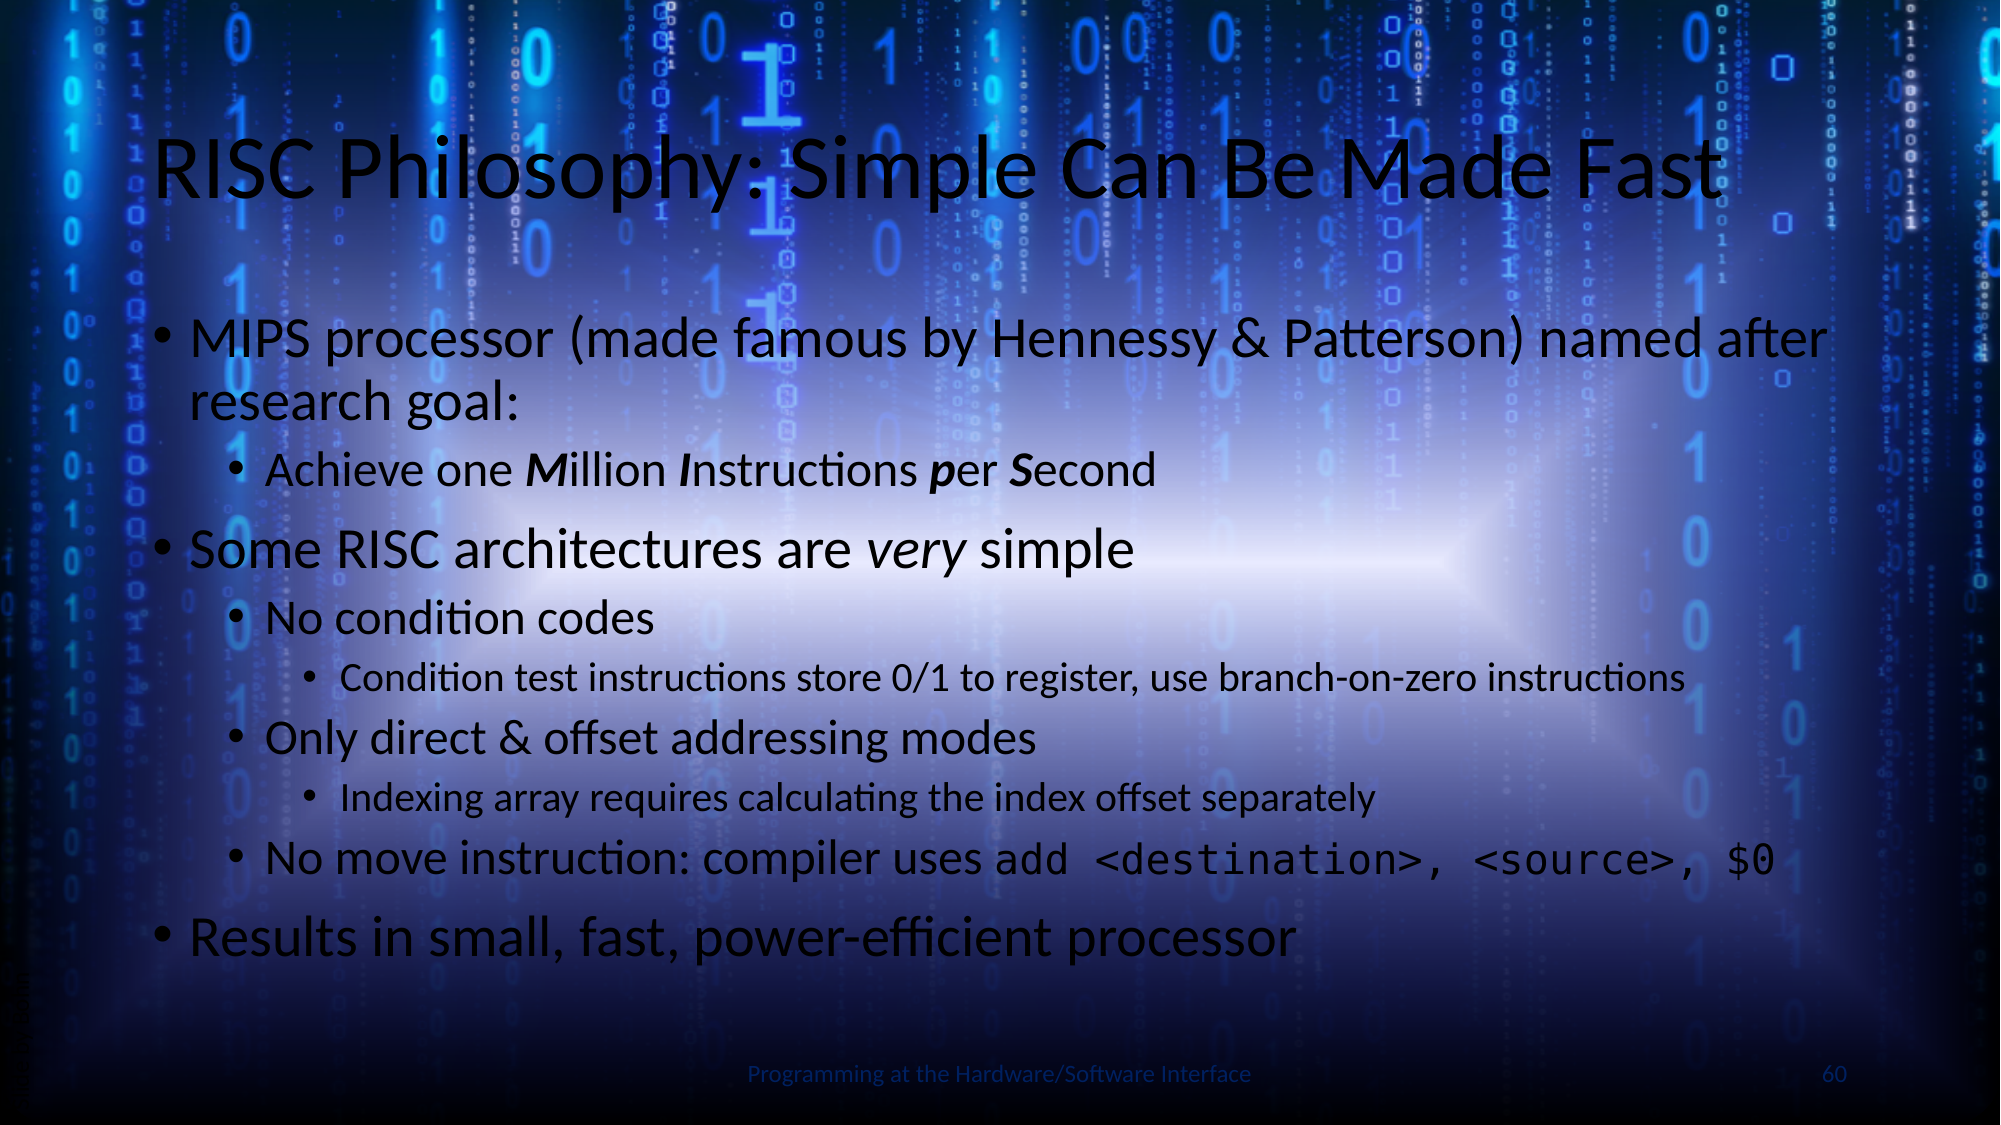

# RISC Philosophy: Simple Can Be Made Fast
MIPS processor (made famous by Hennessy & Patterson) named after research goal:
Achieve one Million Instructions per Second
Some RISC architectures are very simple
No condition codes
Condition test instructions store 0/1 to register, use branch-on-zero instructions
Only direct & offset addressing modes
Indexing array requires calculating the index offset separately
No move instruction: compiler uses add <destination>, <source>, $0
Results in small, fast, power-efficient processor
Slide by Bohn
Programming at the Hardware/Software Interface
60